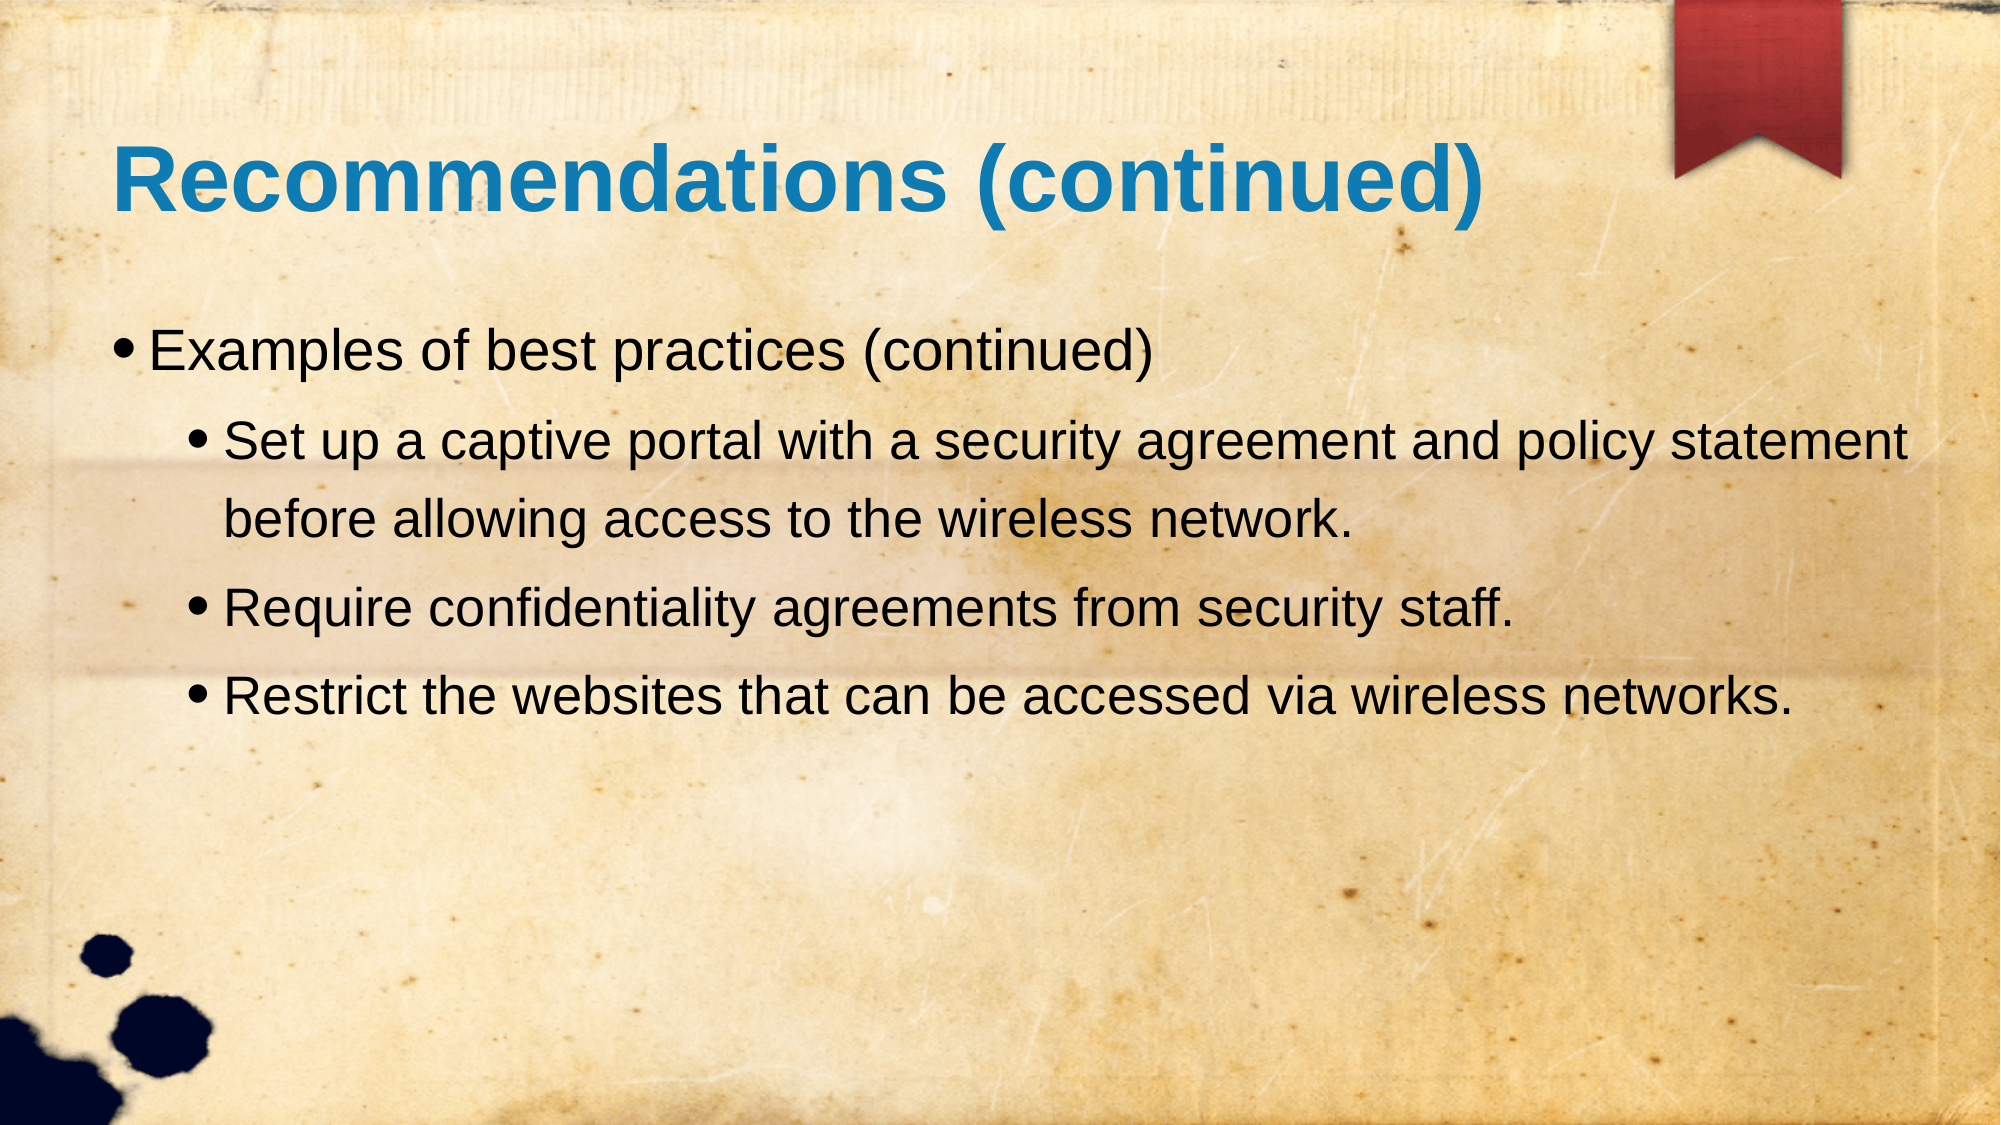

Recommendations (continued)
Examples of best practices (continued)
Set up a captive portal with a security agreement and policy statement before allowing access to the wireless network.
Require confidentiality agreements from security staff.
Restrict the websites that can be accessed via wireless networks.